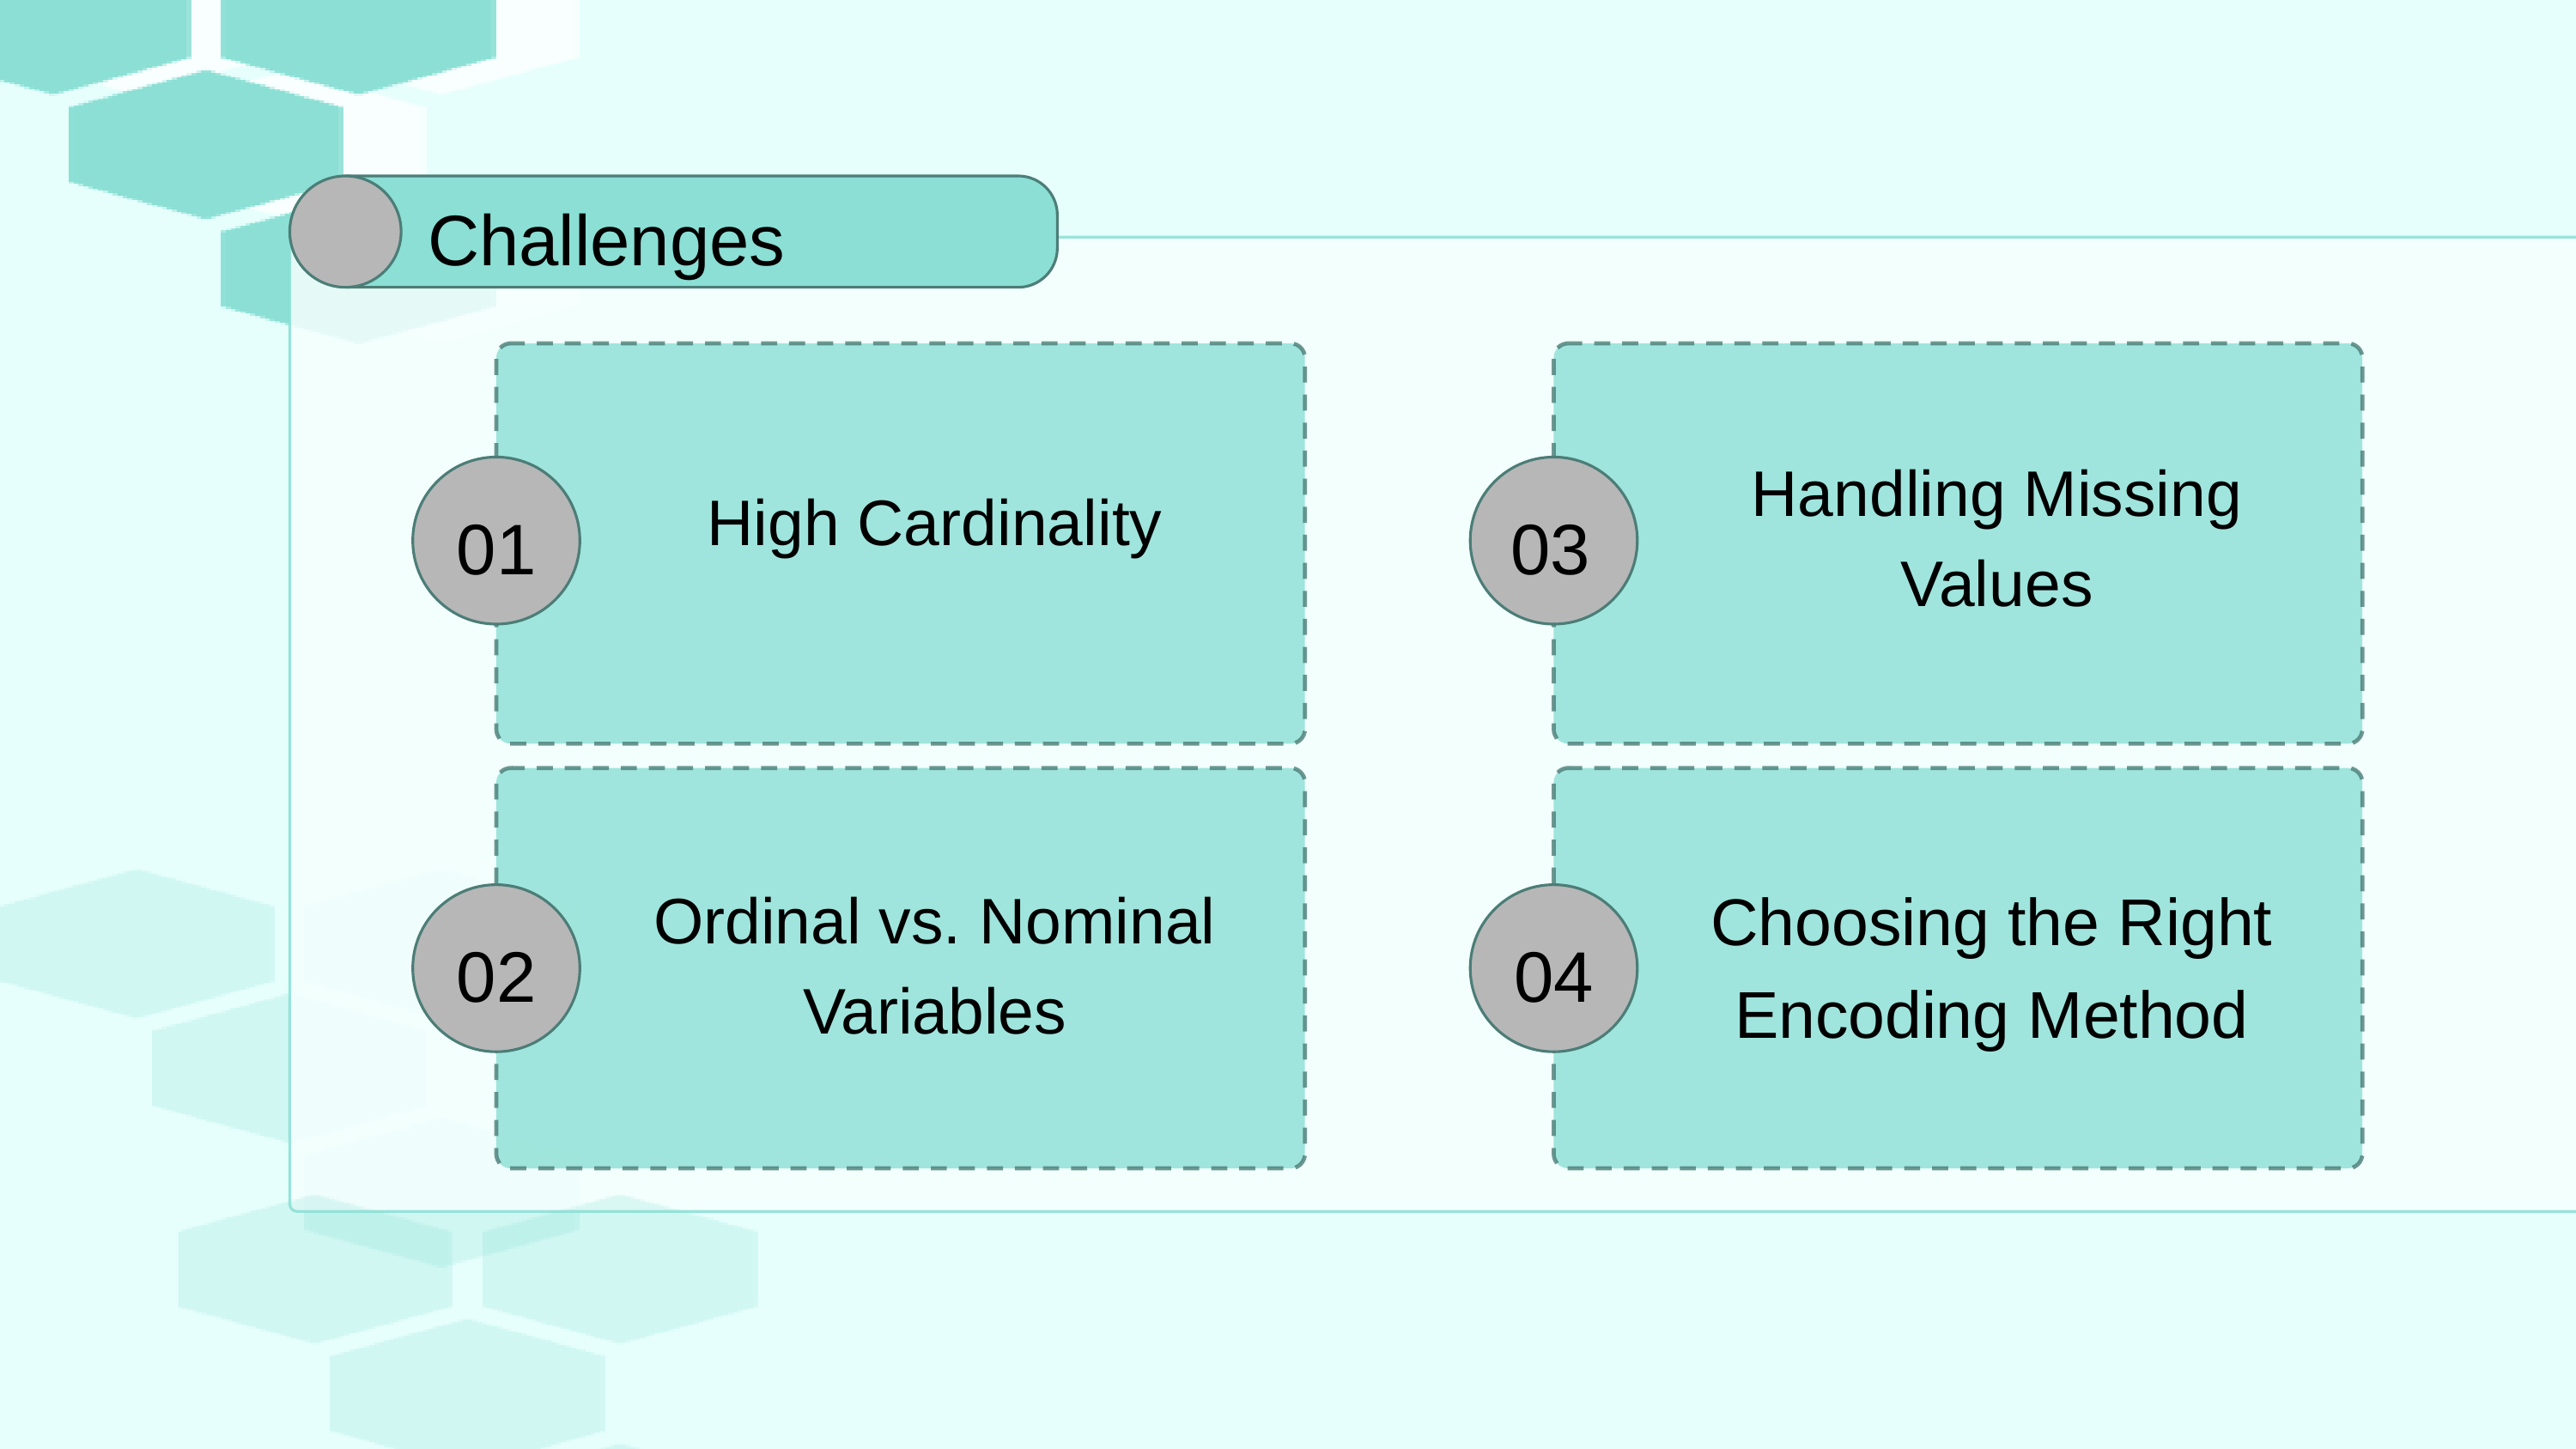

Challenges

Handling Missing Values

High Cardinality

01
03

Ordinal vs. Nominal Variables

Choosing the Right Encoding Method

02
04